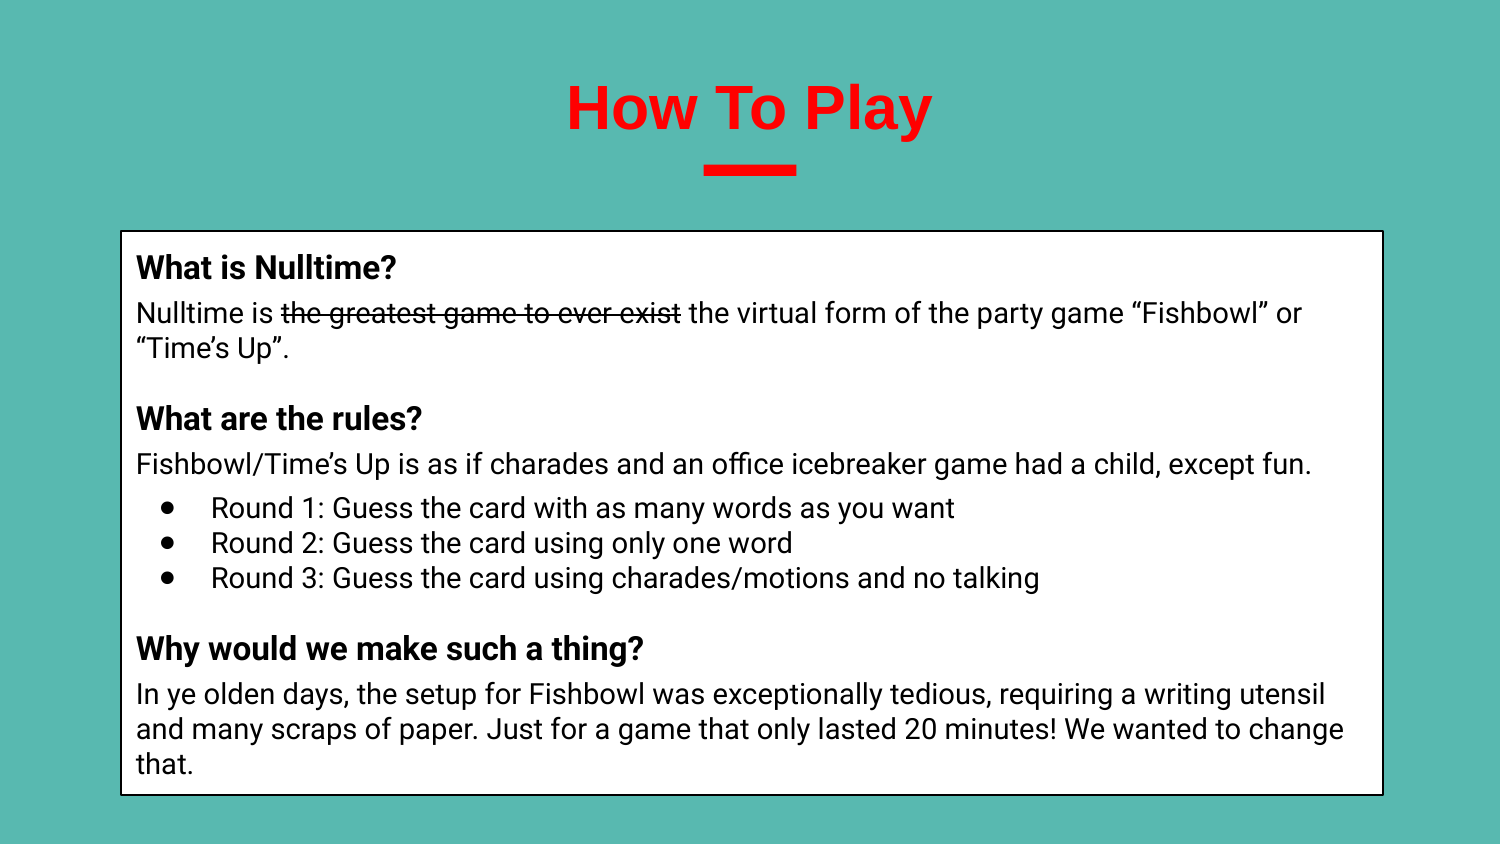

# How To Play

What is Nulltime?
Nulltime is the greatest game to ever exist the virtual form of the party game “Fishbowl” or “Time’s Up”.
What are the rules?
Fishbowl/Time’s Up is as if charades and an office icebreaker game had a child, except fun.
Round 1: Guess the card with as many words as you want
Round 2: Guess the card using only one word
Round 3: Guess the card using charades/motions and no talking
Why would we make such a thing?
In ye olden days, the setup for Fishbowl was exceptionally tedious, requiring a writing utensil and many scraps of paper. Just for a game that only lasted 20 minutes! We wanted to change that.